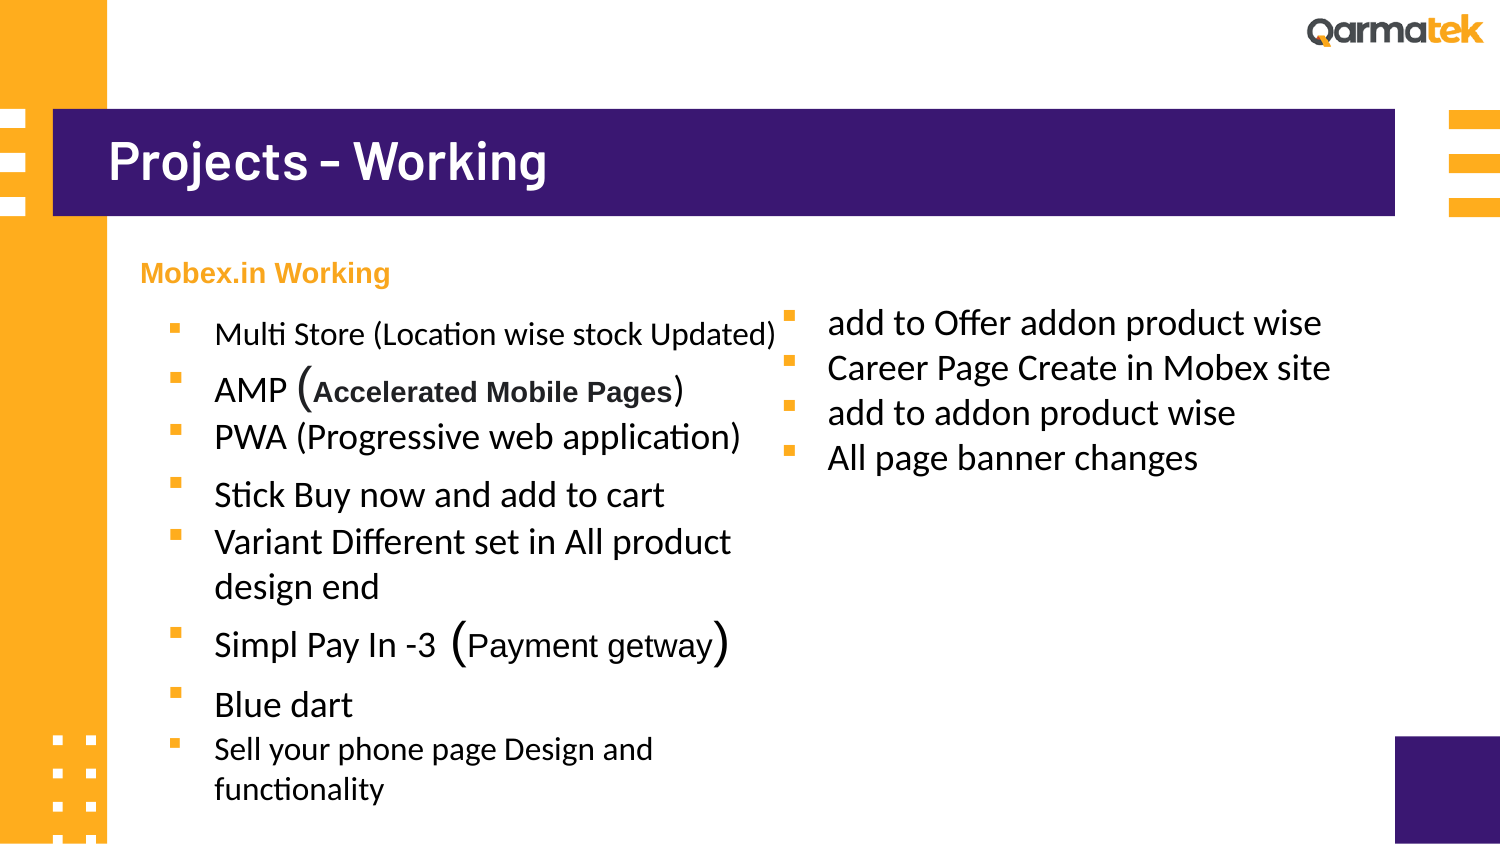

# Projects - Working
Mobex.in Working

add to Offer addon product wise
Career Page Create in Mobex site
add to addon product wise
All page banner changes

Multi Store (Location wise stock Updated)
AMP (Accelerated Mobile Pages)
PWA (Progressive web application)
Stick Buy now and add to cart
Variant Different set in All product design end
Simpl Pay In -3 (Payment getway)
Blue dart
Sell your phone page Design and functionality